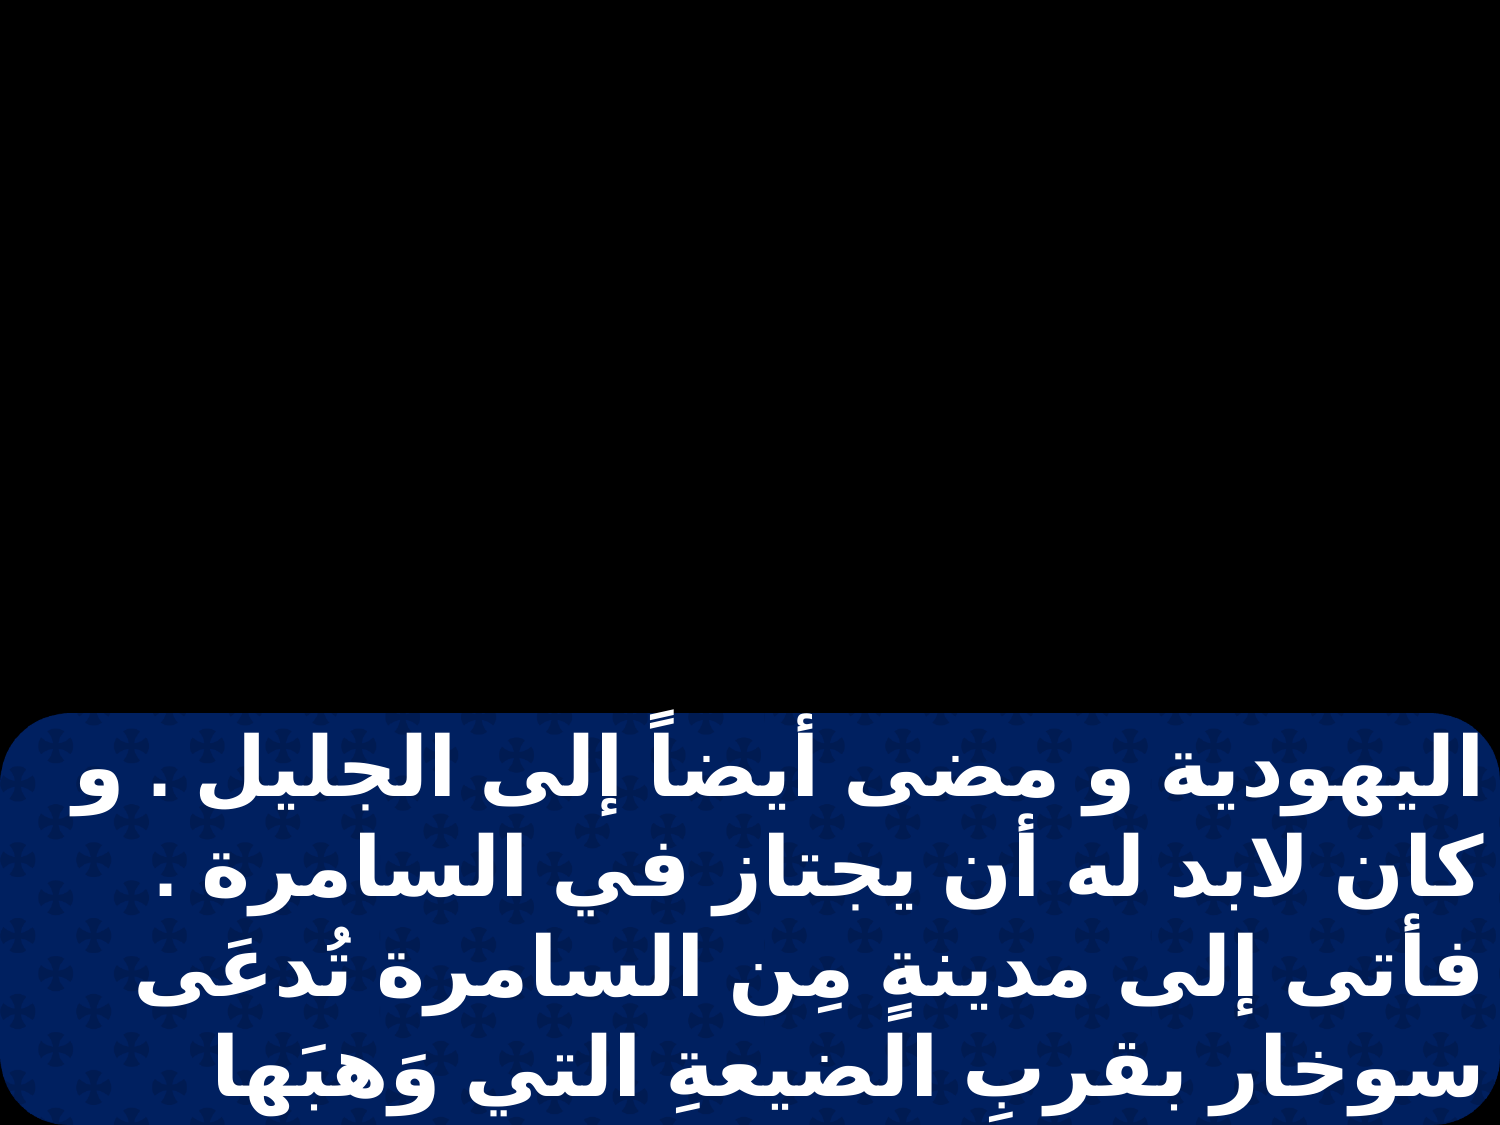

اليهودية و مضى أيضاً إلى الجليل . و كان لابد له أن يجتاز في السامرة . فأتى إلى مدينةٍ مِن السامرة تُدعَى سوخار بقربِ الضيعةِ التي وَهبَها يعقوبُ ليوسف
أبنه .